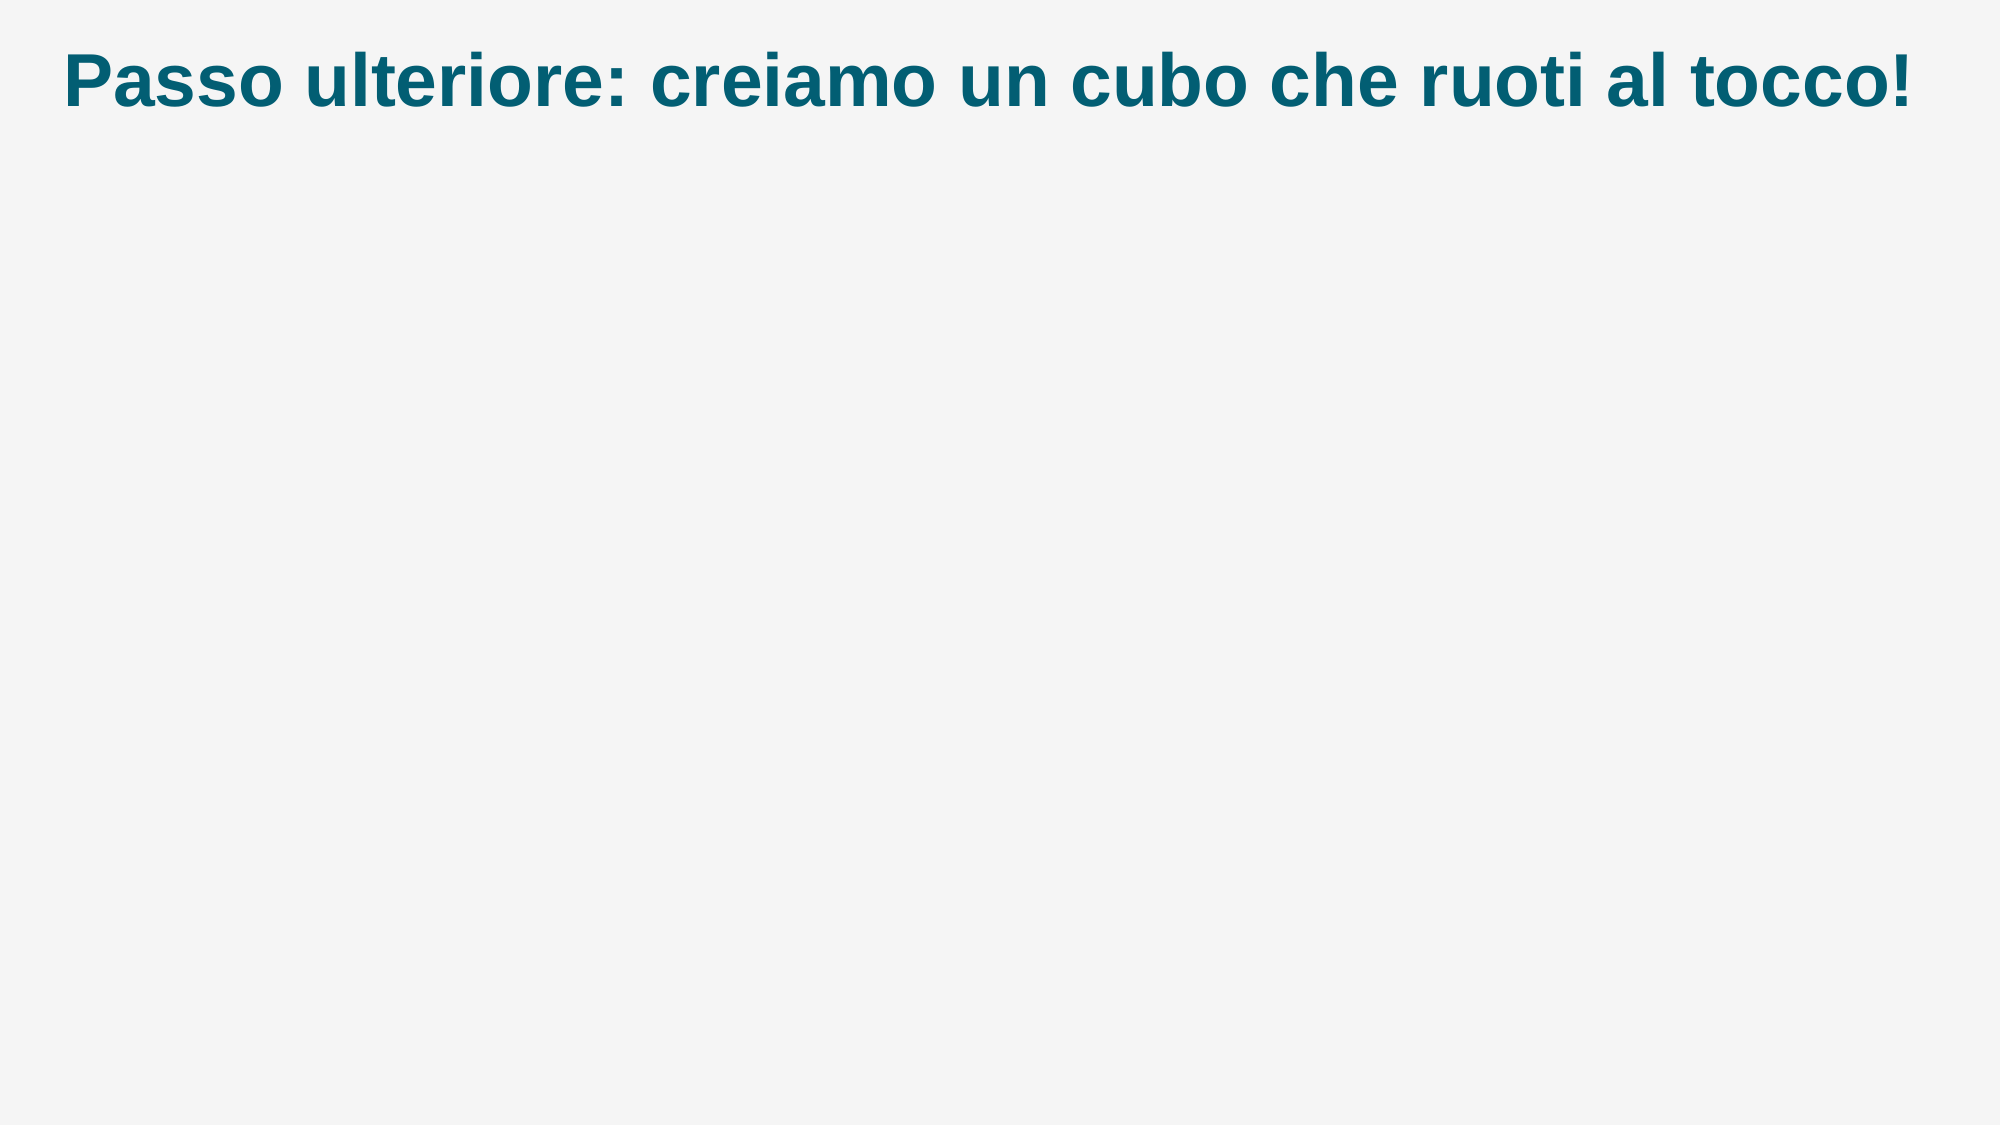

# Passo ulteriore: creiamo un cubo che ruoti al tocco!